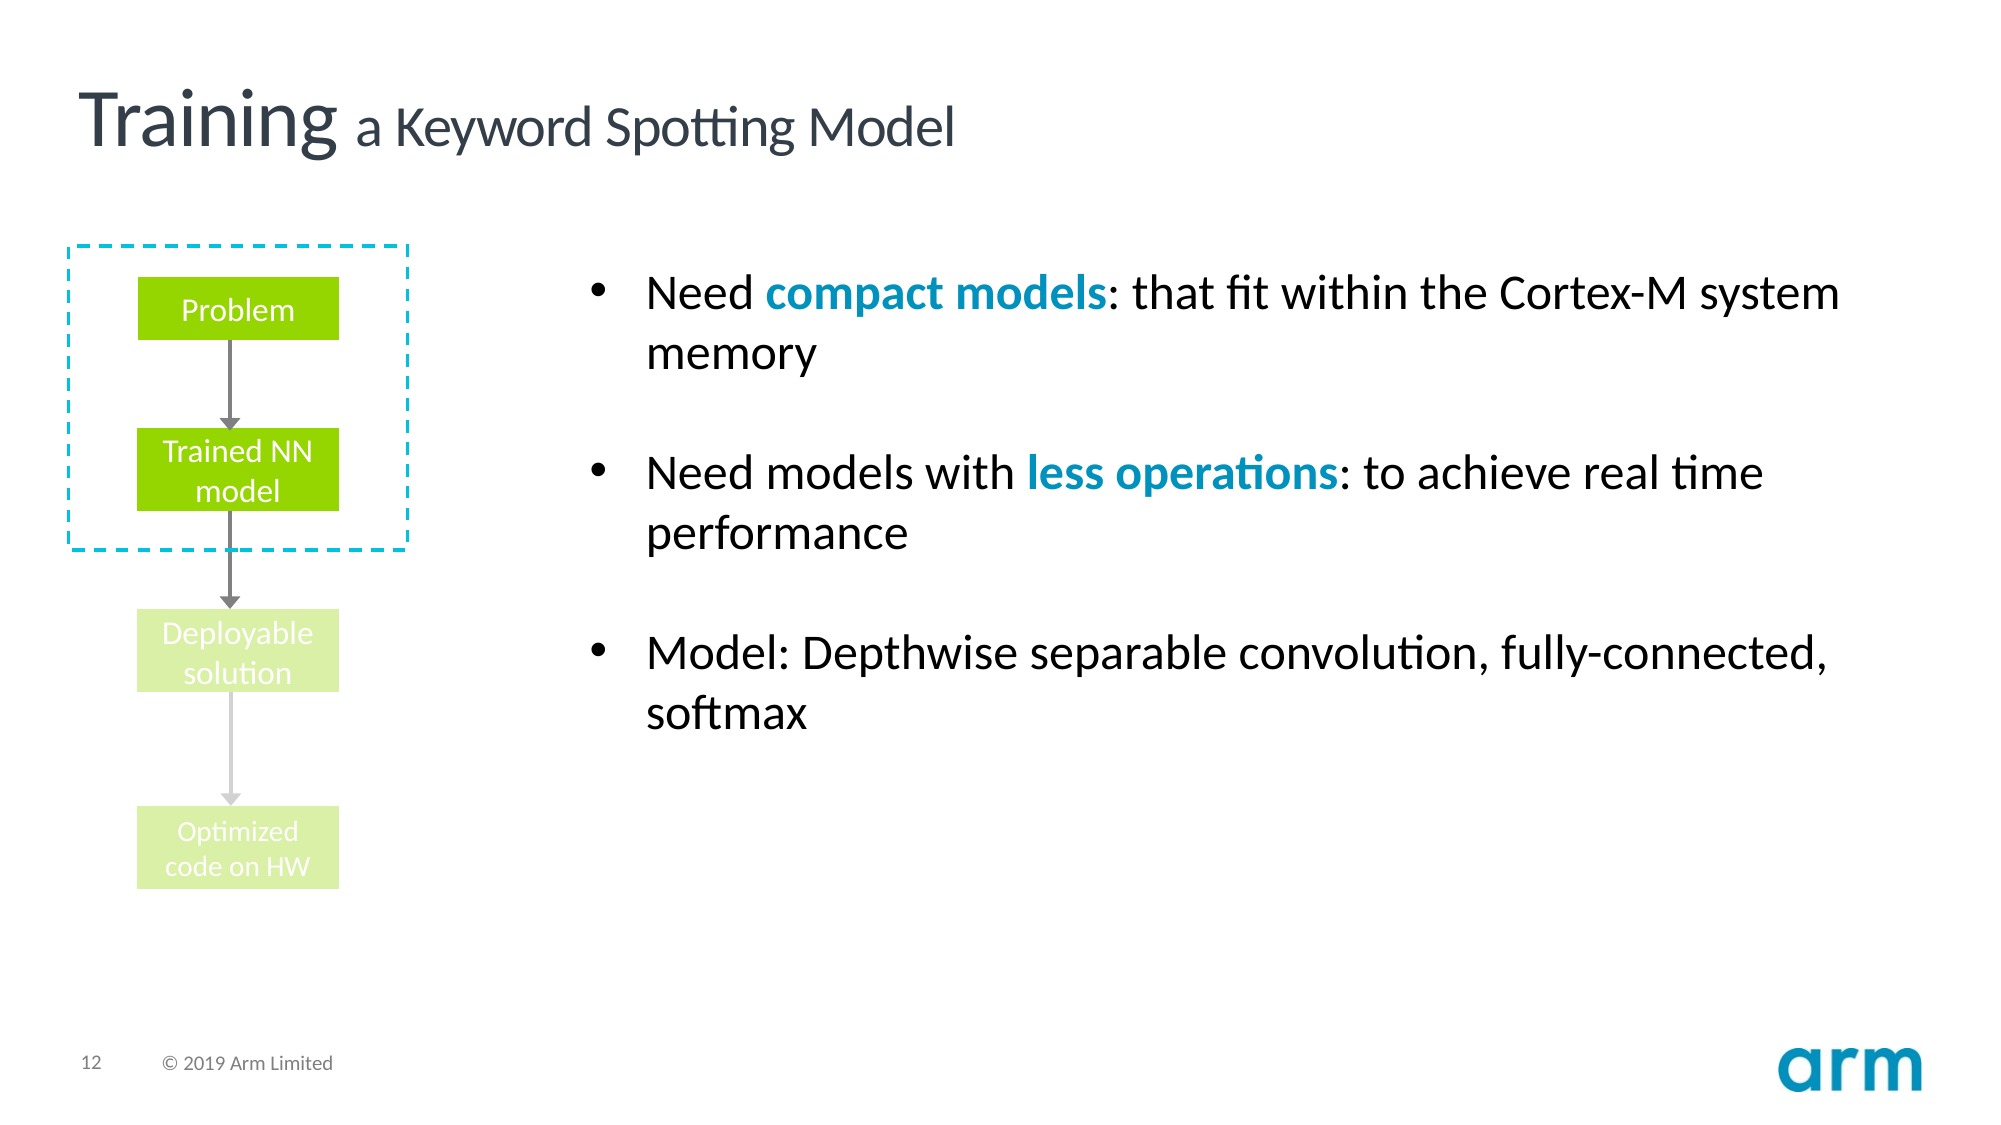

# Training a Keyword Spotting Model

Need compact models: that fit within the Cortex-M system memory
Need models with less operations: to achieve real time performance

Model: Depthwise separable convolution, fully-connected, softmax
Problem
Trained NN model
Deployable solution
Optimized code on HW